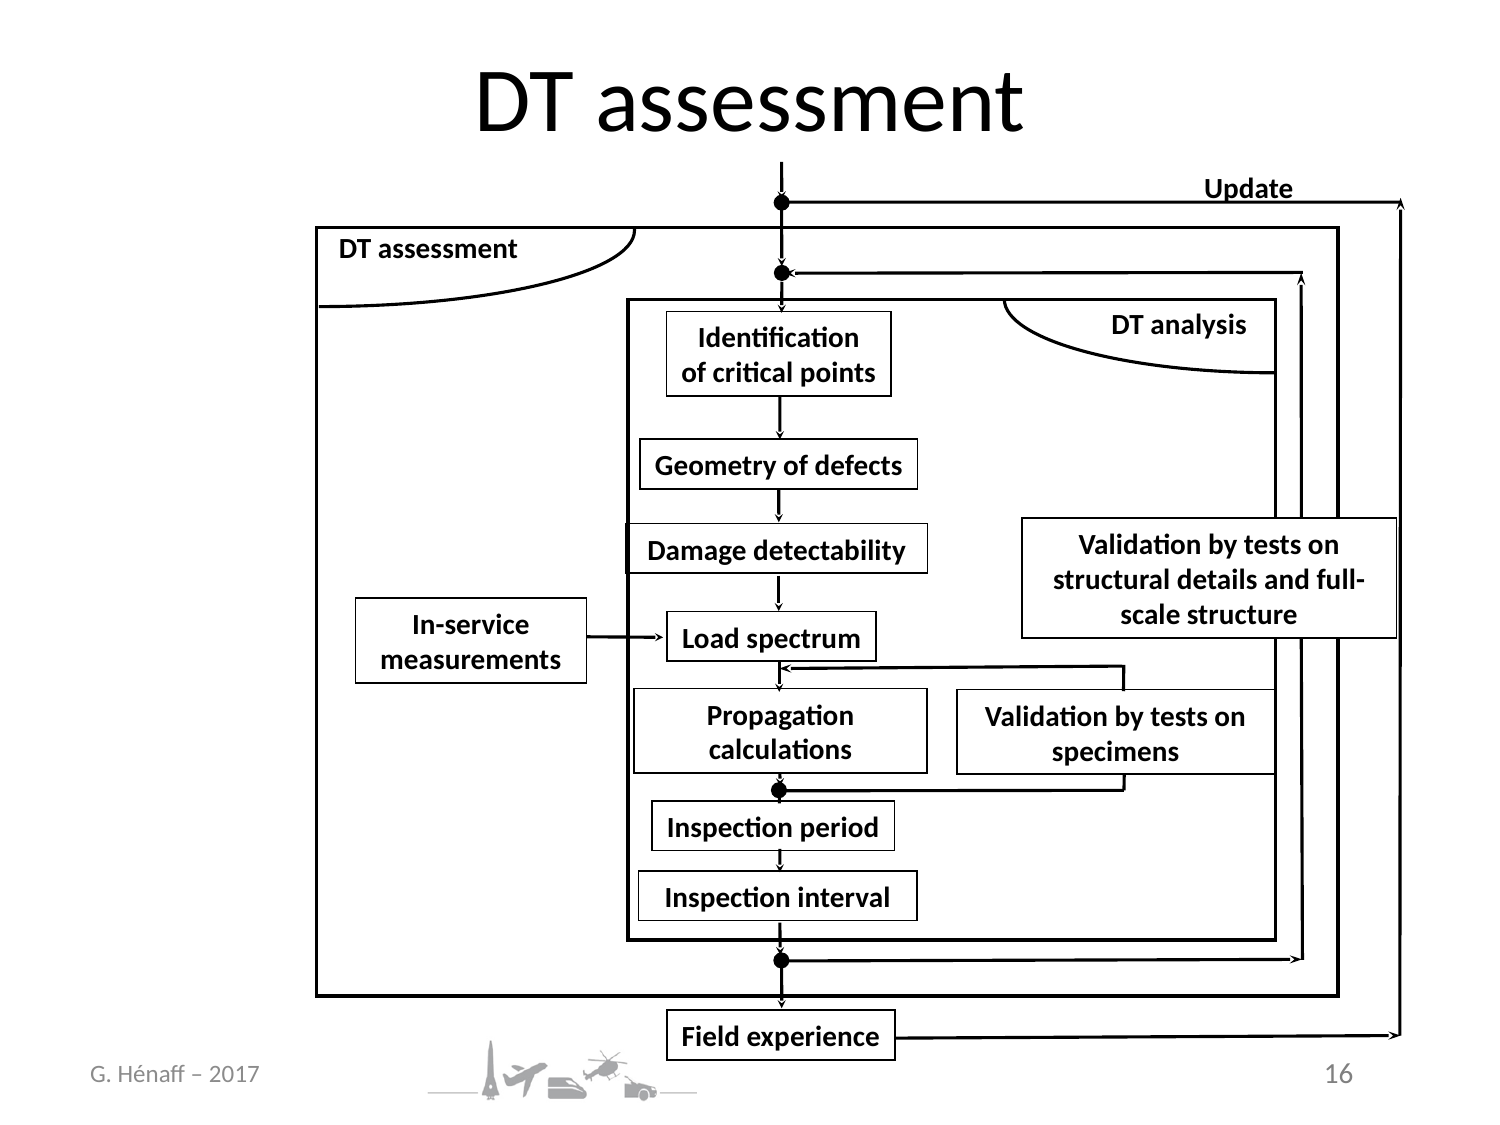

# DT assessment

Update

DT assessment

DT analysis

Identification
of critical points

Geometry of defects

Validation by tests on structural details and full-scale structure
Damage detectability

In-service measurements

Load spectrum

Propagation calculations
Validation by tests on specimens

Inspection period

Inspection interval

Field experience

G. Hénaff – 2017